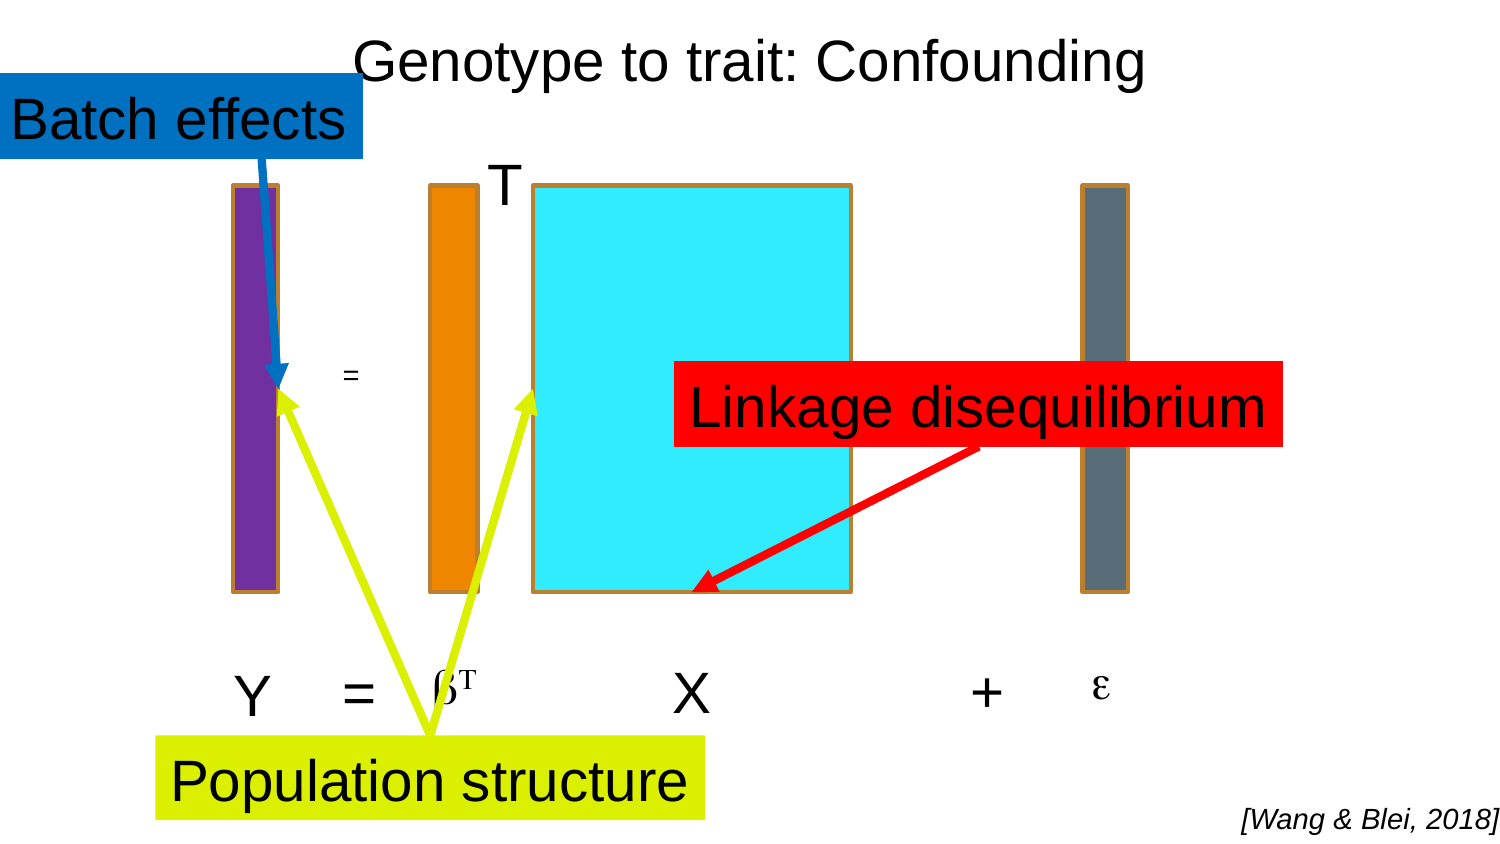

# Genotype to trait: Confounding
Batch effects
T

=
+
Linkage disequilibrium
ε
+
=
βΤ
X
Y
Population structure
[Wang & Blei, 2018]